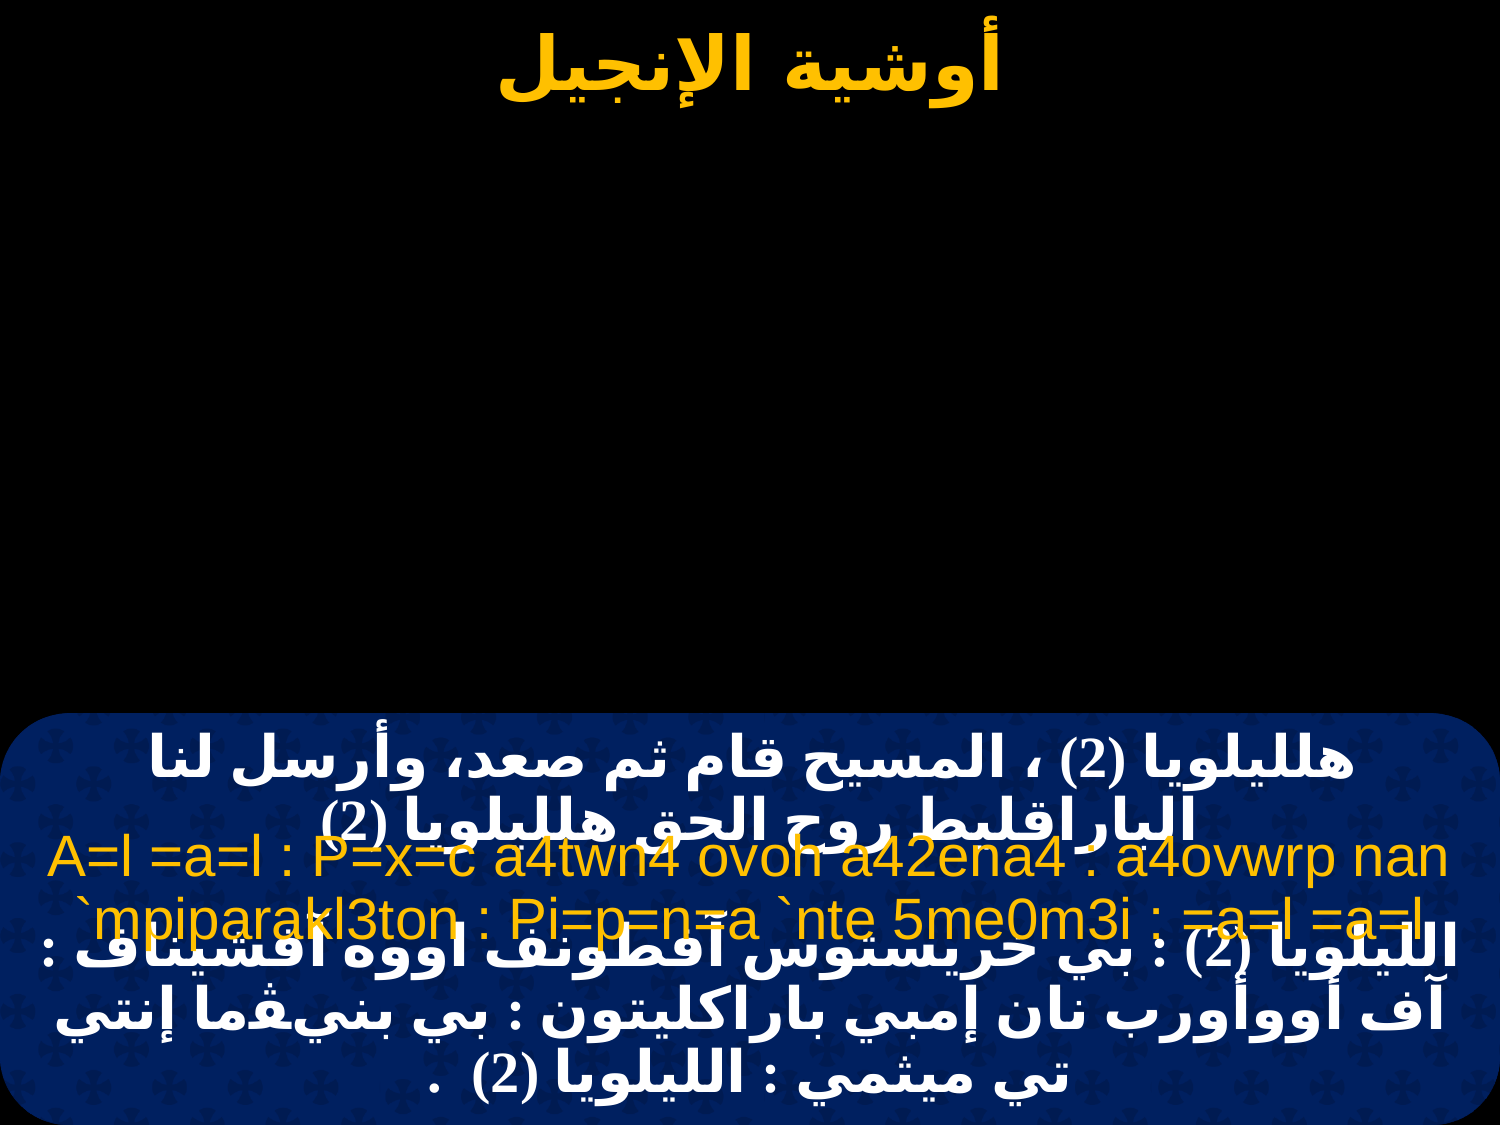

# هلليلويا (2) ، المسيح قام ثم صعد، وأرسل لنا الباراقليط روح الحق هلليلويا (2)
A=l =a=l : P=x=c a4twn4 ovoh a42ena4 : a4ovwrp nan `mpiparakl3ton : Pi=p=n=a `nte 5me0m3i : =a=l =a=l
الليلويا (2) : بي خريستوس آفطونف اووه آفشيناف : آف أووأورب نان إمبي باراكليتون : بي بنيﭭما إنتي تي ميثمي : الليلويا (2)  .